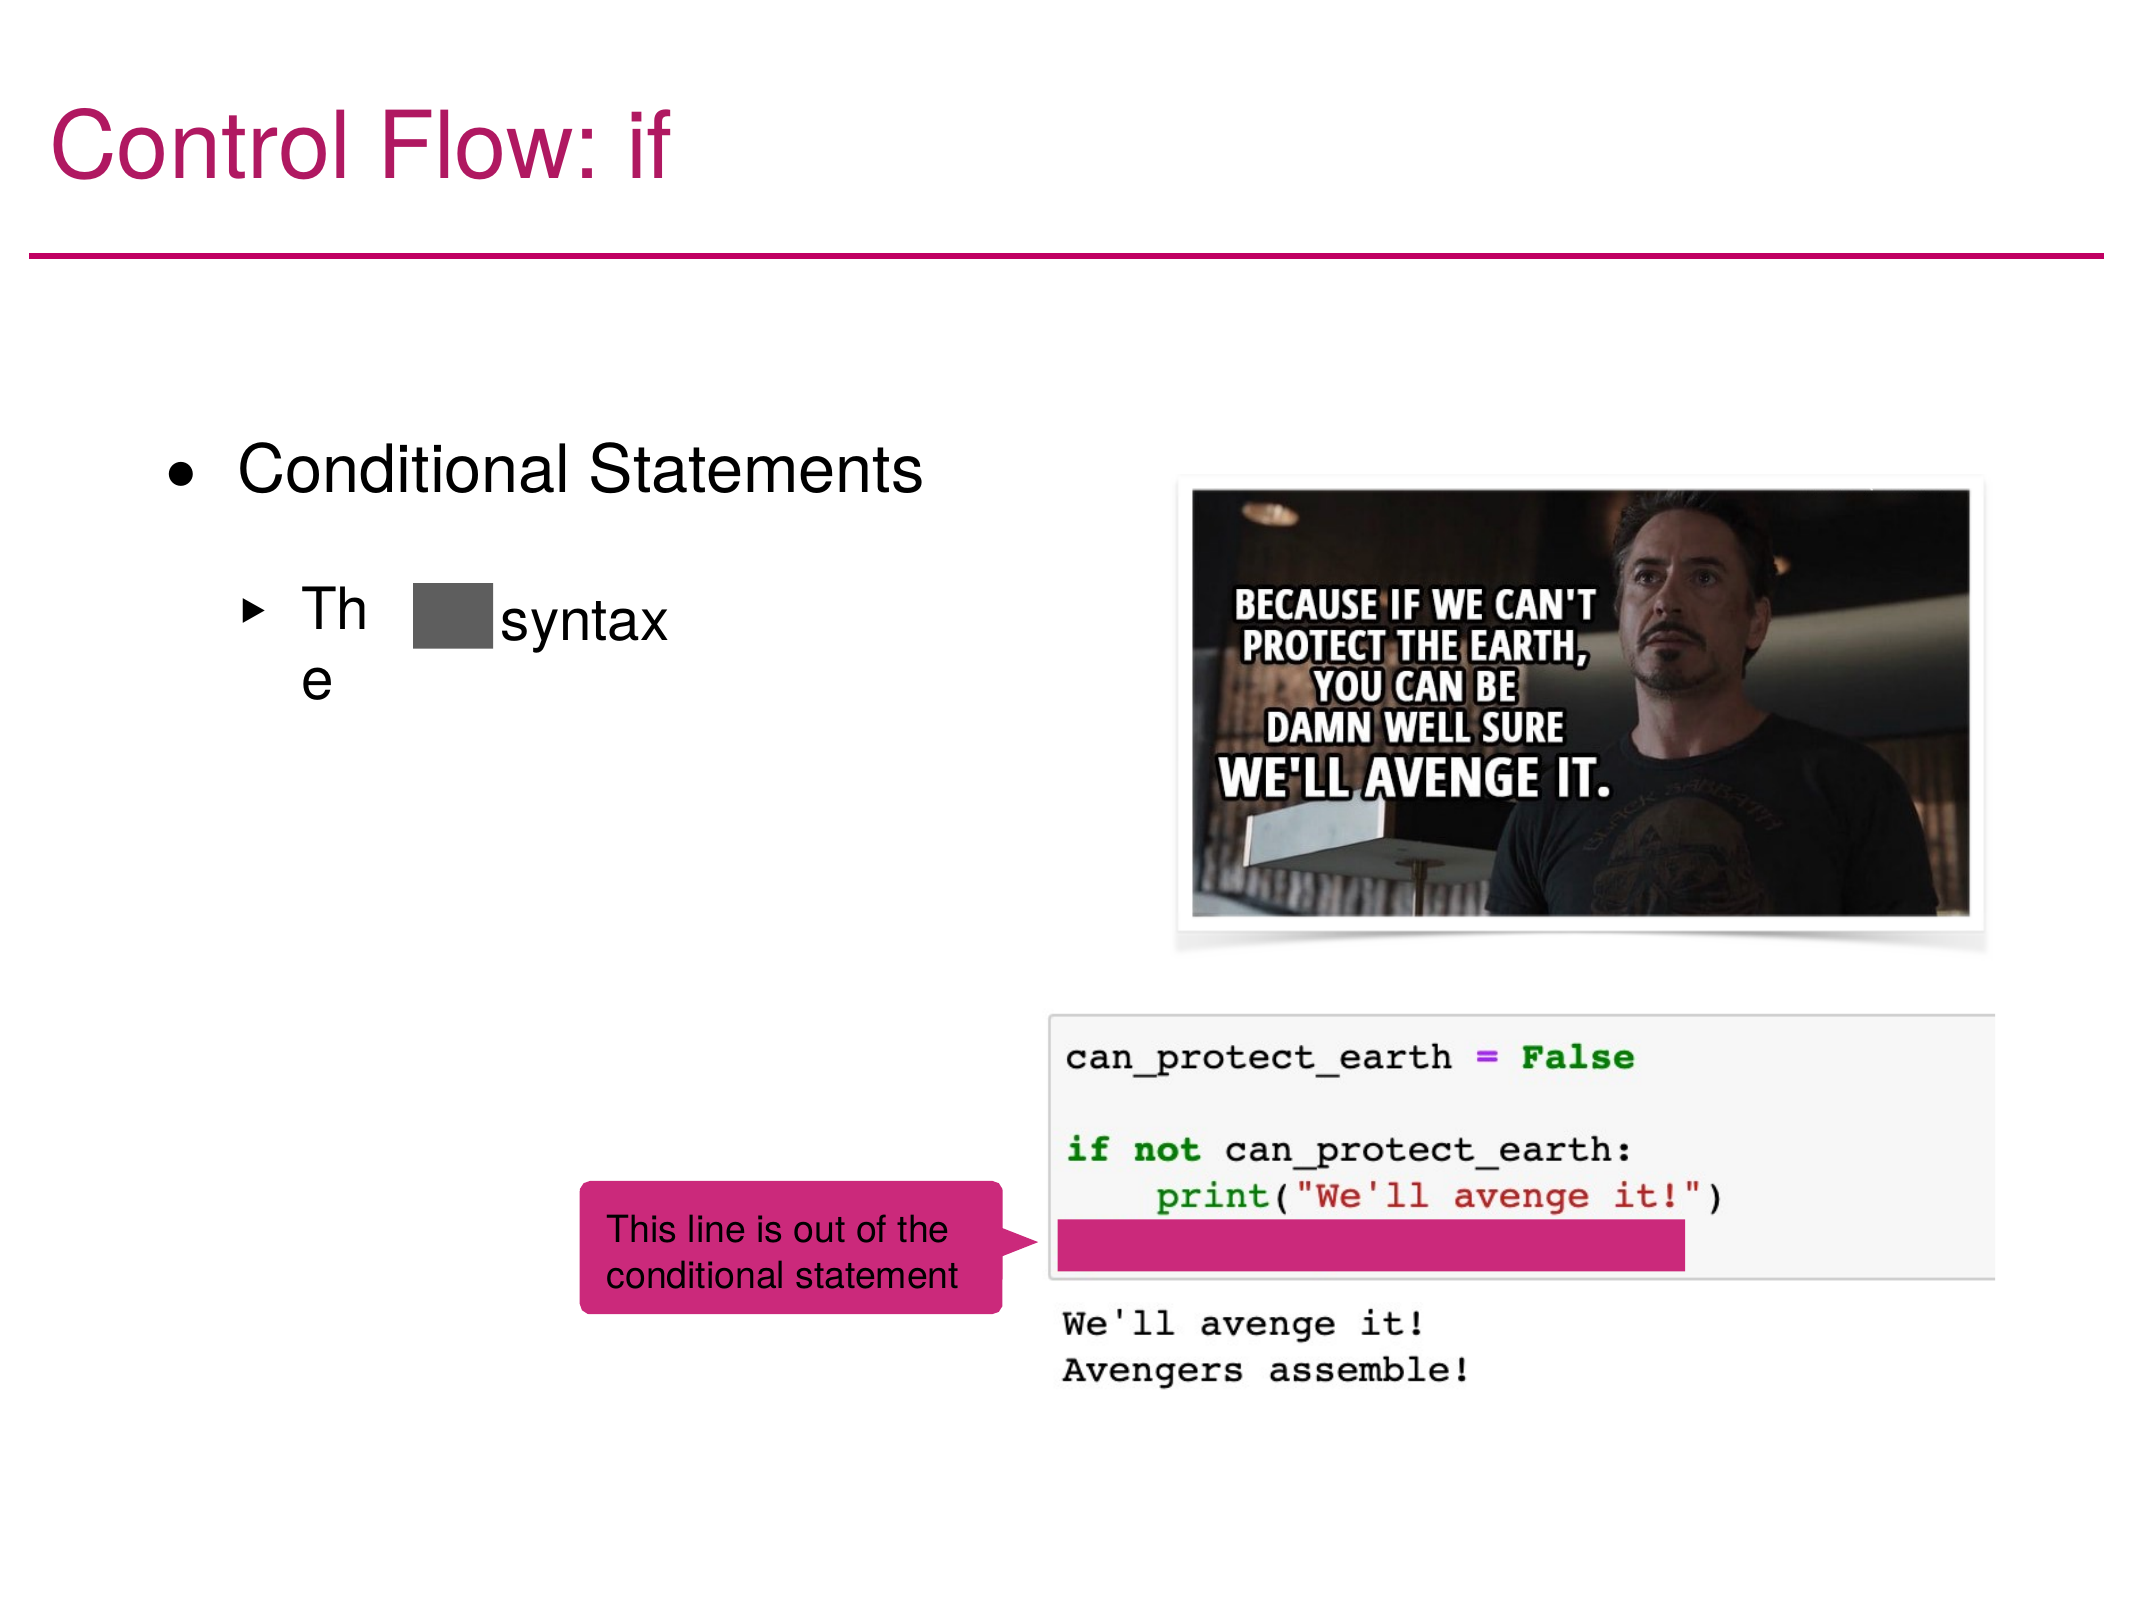

# Control Flow: if

Conditional Statements

The
syntax
if

This line is out of the conditional statement